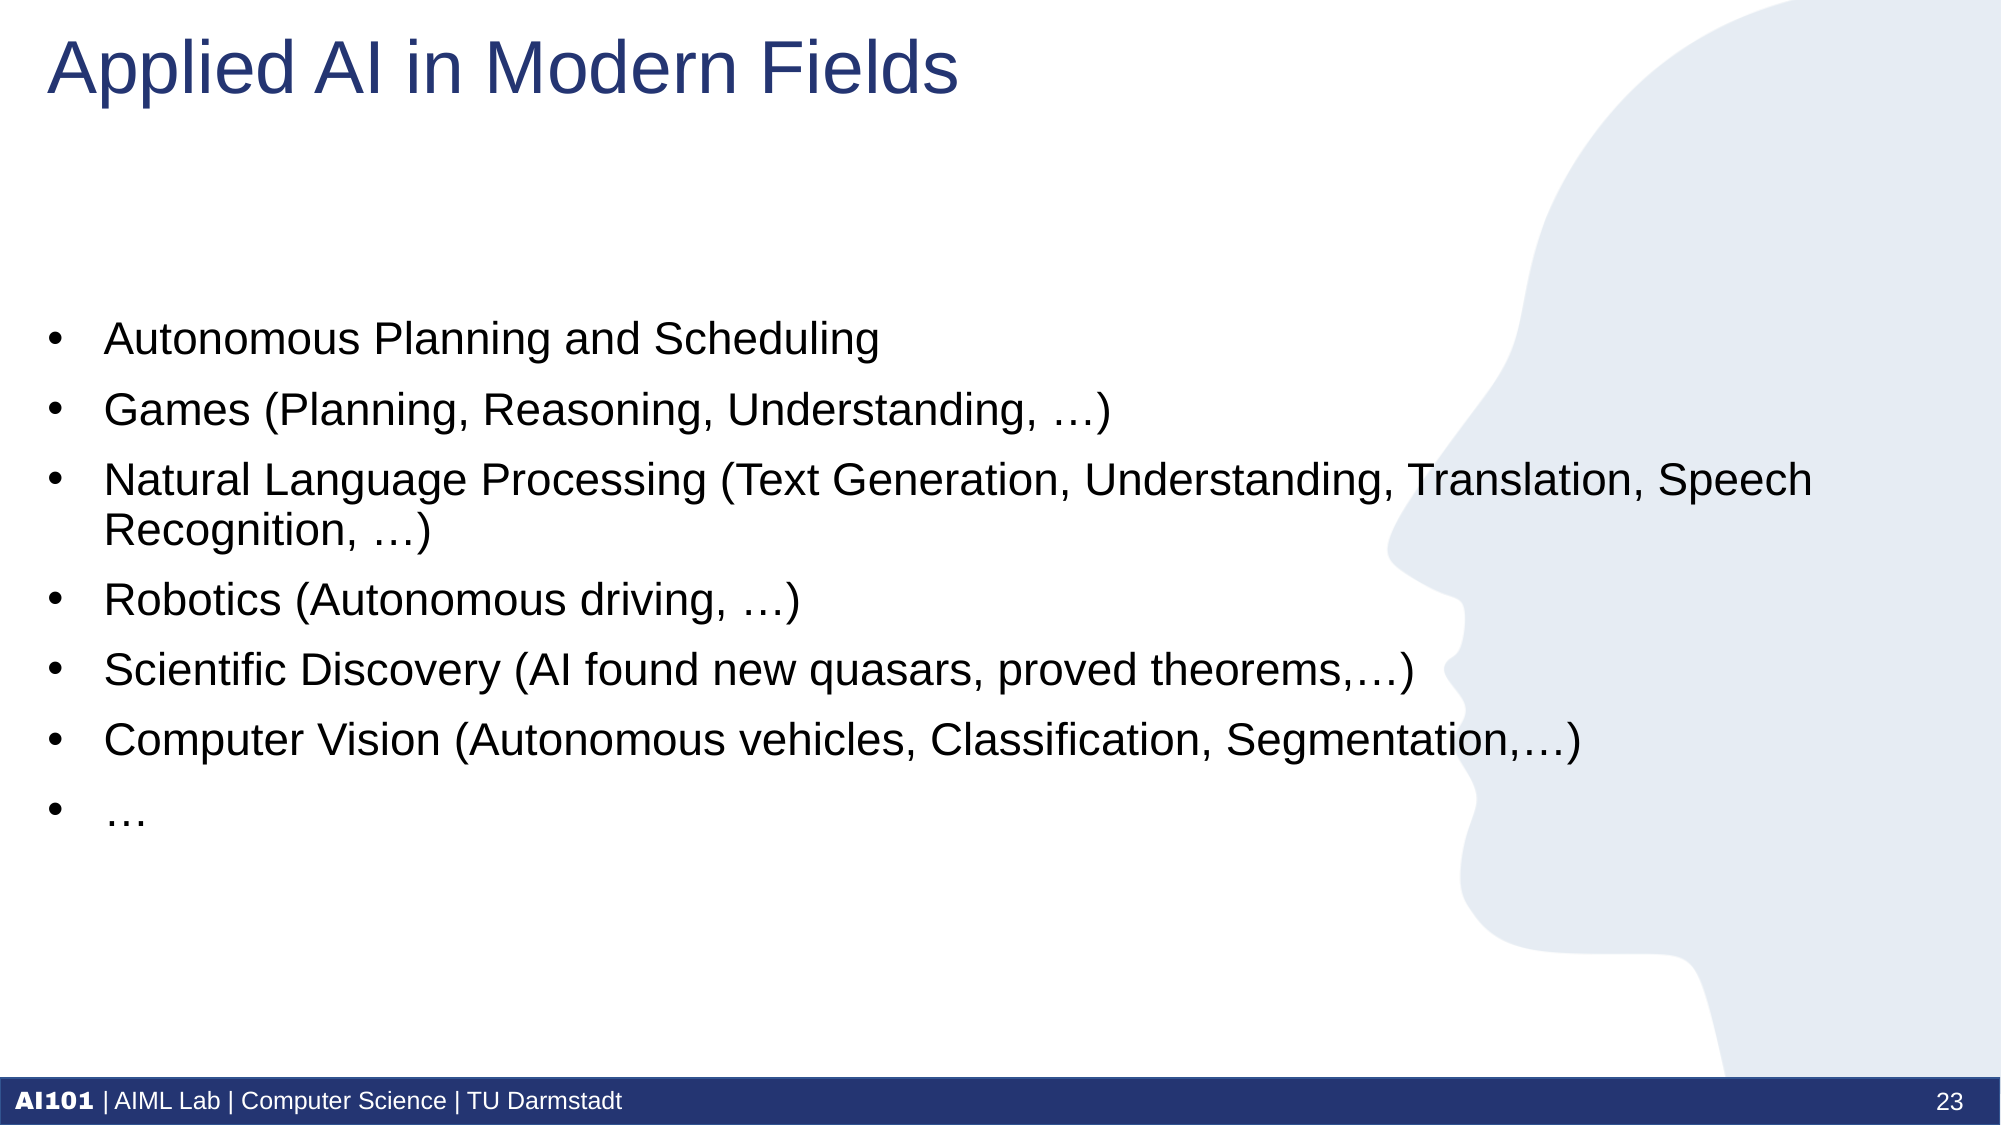

# Applied AI in Modern Fields

Autonomous Planning and Scheduling
Games (Planning, Reasoning, Understanding, …)
Natural Language Processing (Text Generation, Understanding, Translation, Speech Recognition, …)
Robotics (Autonomous driving, …)
Scientific Discovery (AI found new quasars, proved theorems,…)
Computer Vision (Autonomous vehicles, Classification, Segmentation,…)
…